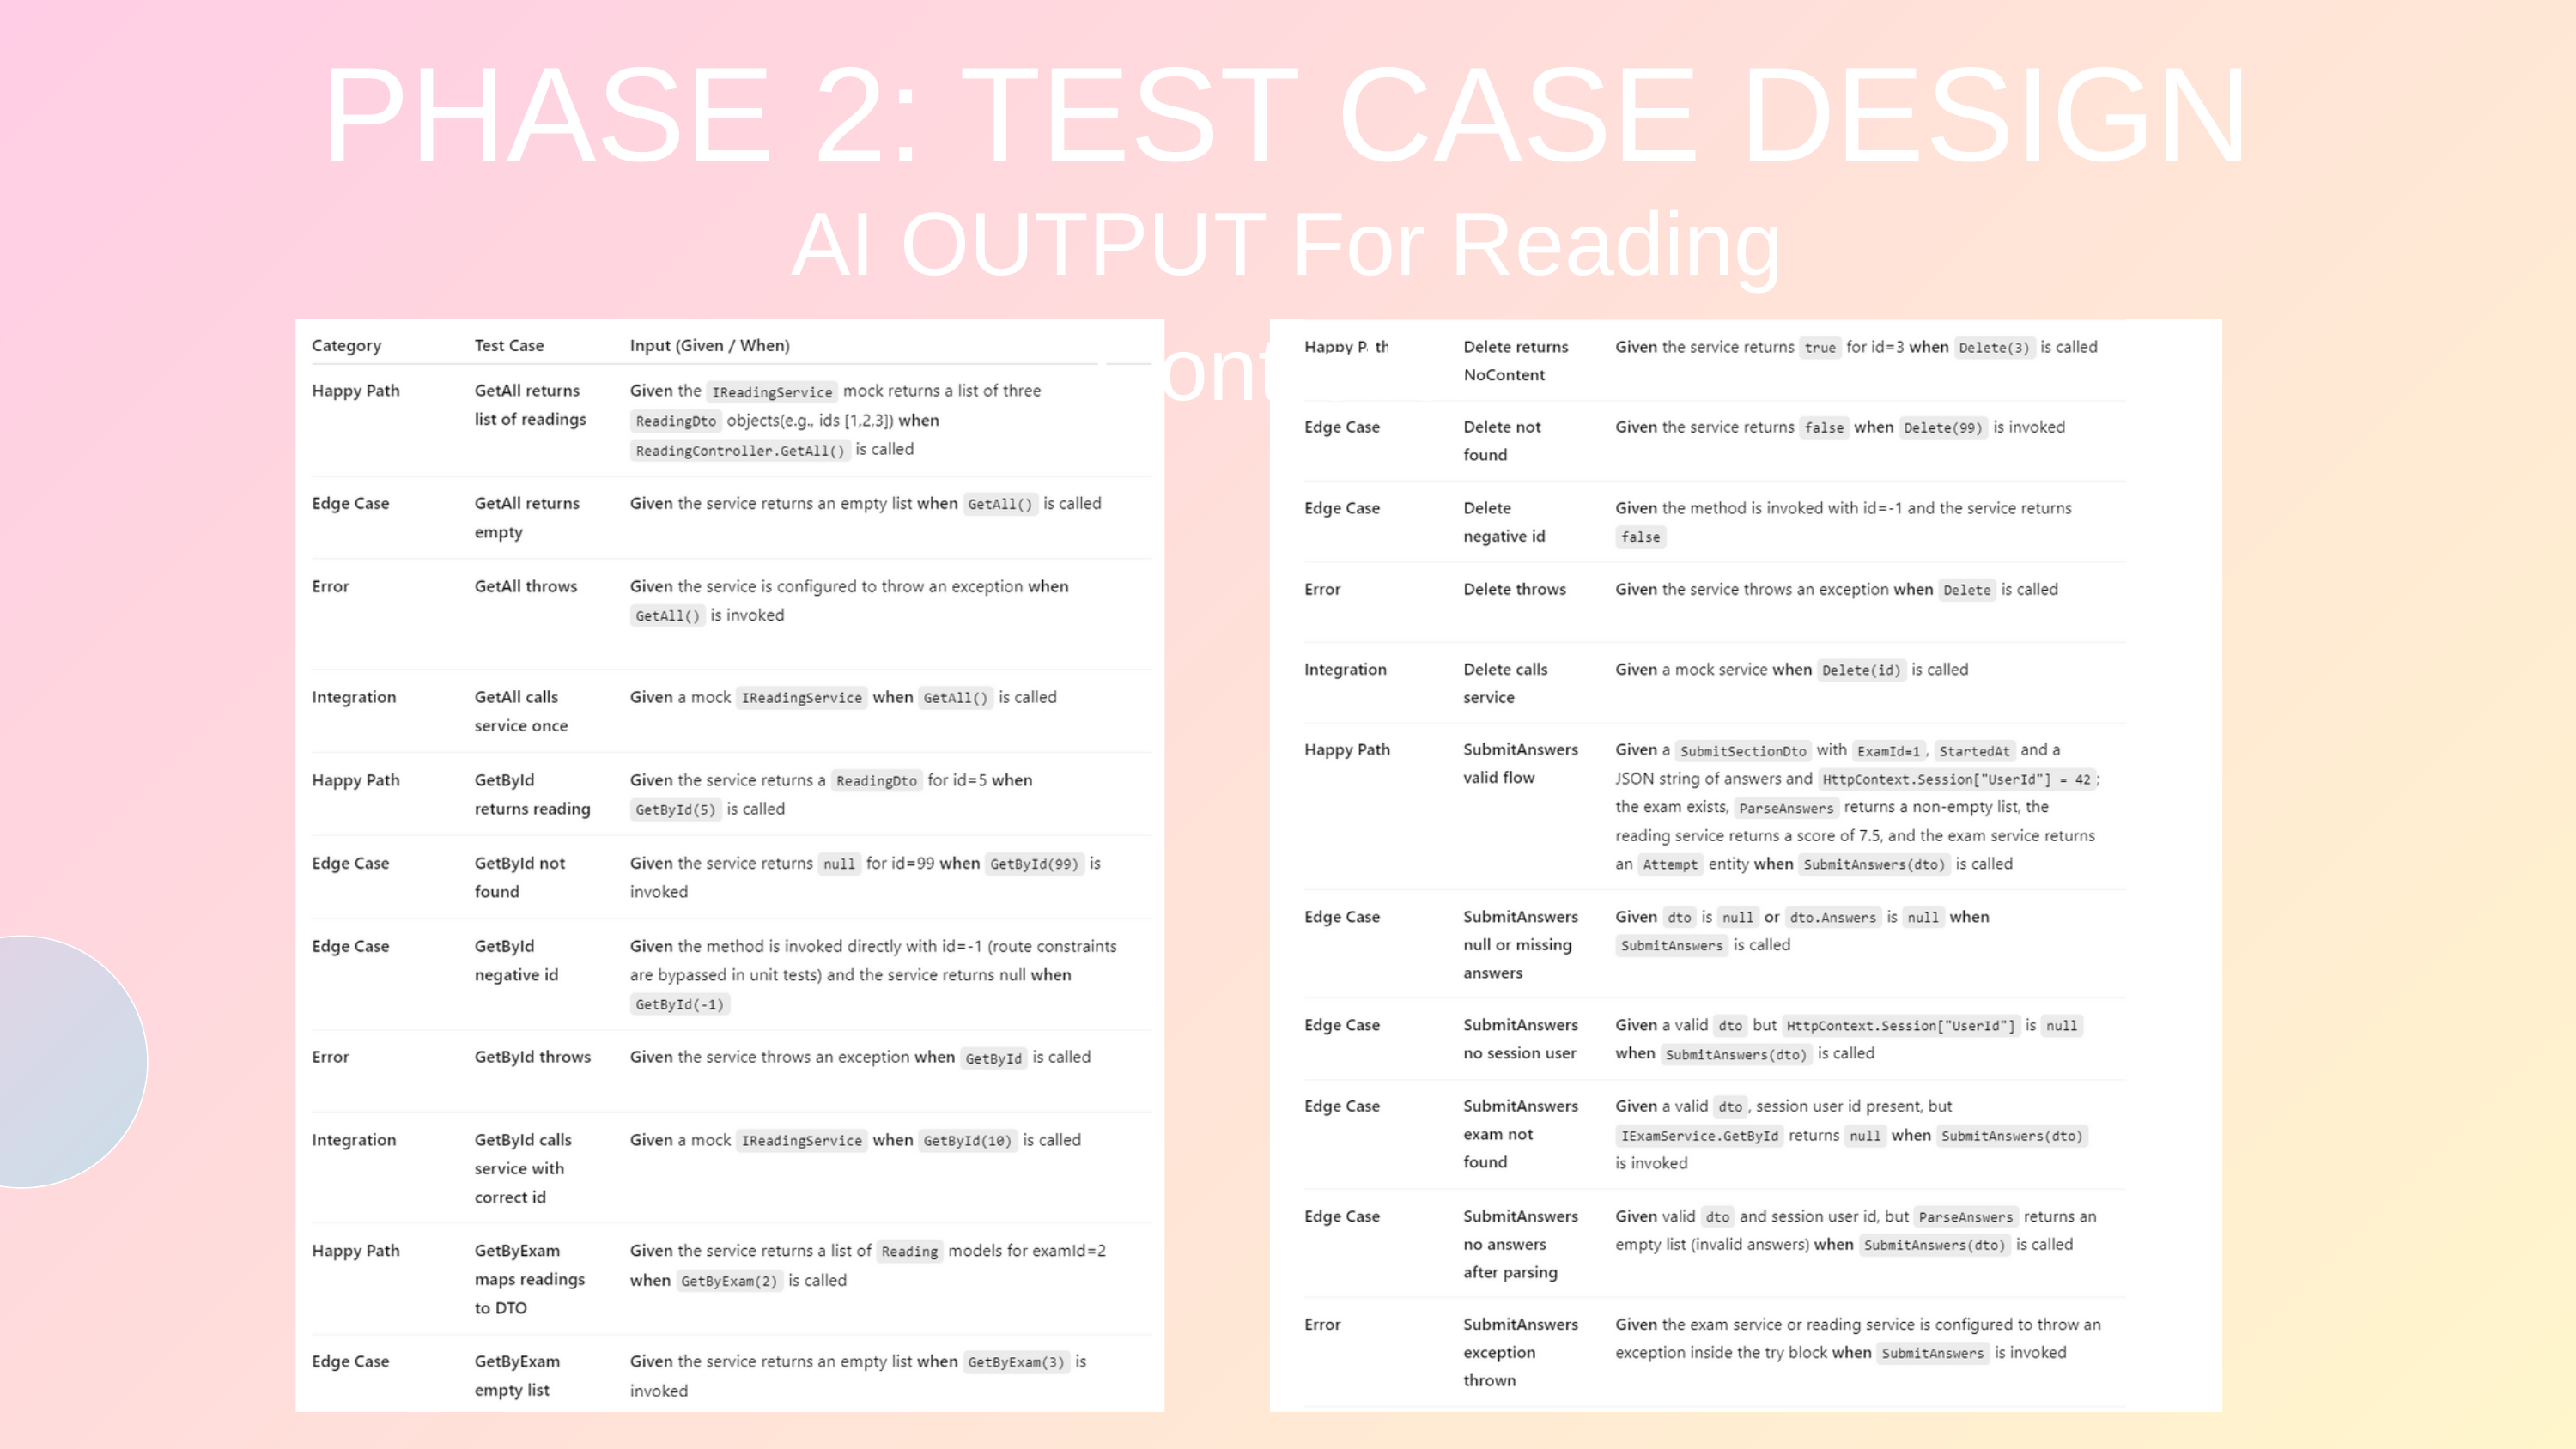

PHASE 2: TEST CASE DESIGN
AI OUTPUT For Reading Controller